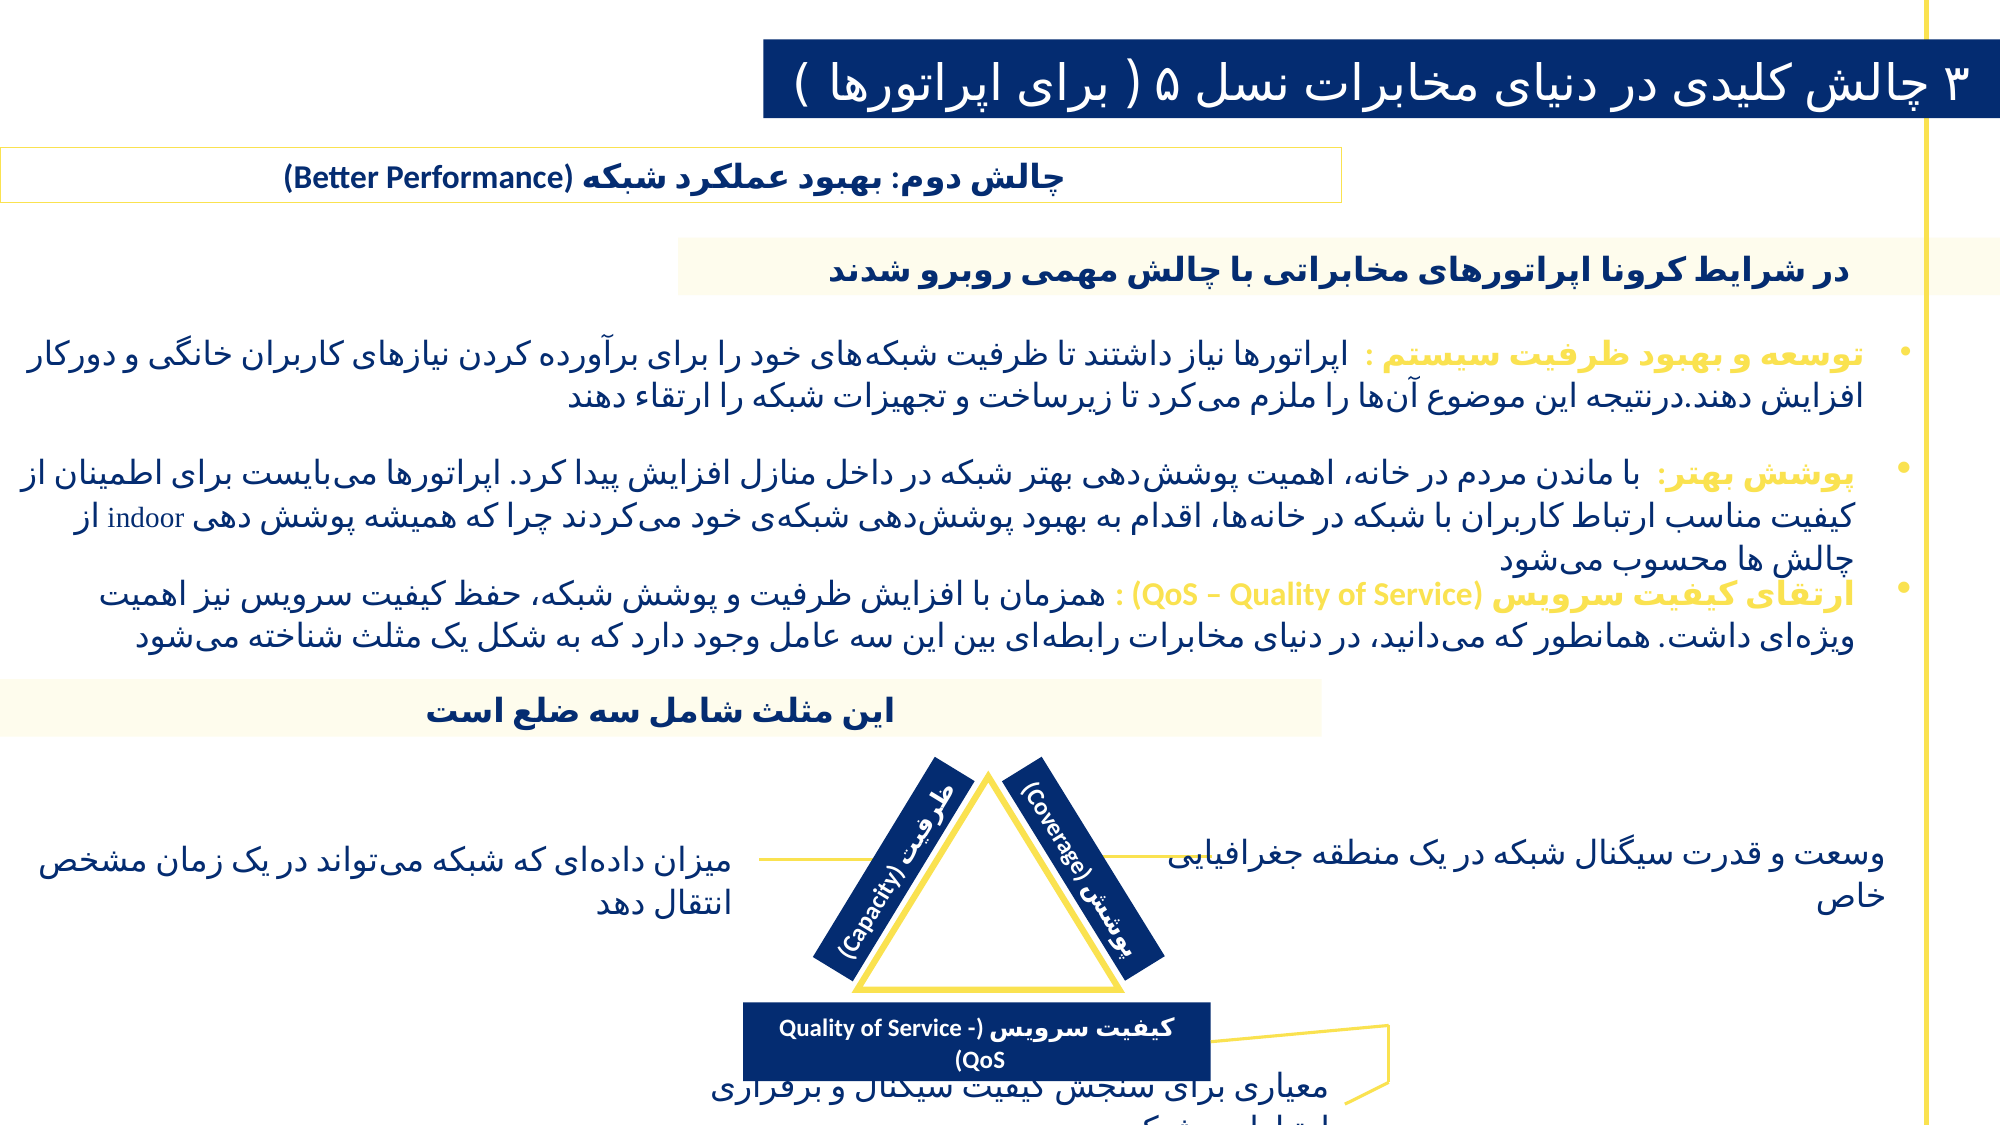

۳ چالش کلیدی در دنیای مخابرات نسل ۵ ( برای اپراتورها )
چالش دوم: بهبود عملکرد شبکه (Better Performance)
در شرایط کرونا اپراتورهای مخابراتی با چالش مهمی روبرو شدند
توسعه و بهبود ظرفیت سیستم :  اپراتورها نیاز داشتند تا ظرفیت شبکه‌های خود را برای برآورده کردن نیازهای کاربران خانگی و دورکار افزایش دهند.درنتیجه این موضوع آن‌ها را ملزم می‌کرد تا زیرساخت و تجهیزات شبکه را ارتقاء دهند
پوشش بهتر:  با ماندن مردم در خانه، اهمیت پوشش‌دهی بهتر شبکه در داخل منازل افزایش پیدا کرد. اپراتورها می‌بایست برای اطمینان از کیفیت مناسب ارتباط کاربران با شبکه در خانه‌ها، اقدام به بهبود پوشش‌دهی شبکه‌ی خود می‌کردند چرا که همیشه پوشش دهی indoor از چالش ها محسوب می‌شود
ارتقای کیفیت سرویس (QoS – Quality of Service) : همزمان با افزایش ظرفیت و پوشش شبکه، حفظ کیفیت سرویس نیز اهمیت ویژه‌ای داشت. همانطور که می‌دانید، در دنیای مخابرات رابطه‌ای بین این سه عامل وجود دارد که به شکل یک مثلث شناخته می‌شود
این مثلث شامل سه ضلع است

وسعت و قدرت سیگنال شبکه در یک منطقه جغرافیایی خاص
میزان داده‌ای که شبکه می‌تواند در یک زمان مشخص انتقال دهد
پوشش (Coverage)
ظرفیت (Capacity)
کیفیت سرویس (Quality of Service - QoS)
معیاری برای سنجش کیفیت سیگنال و برقراری ارتباط در شبکه